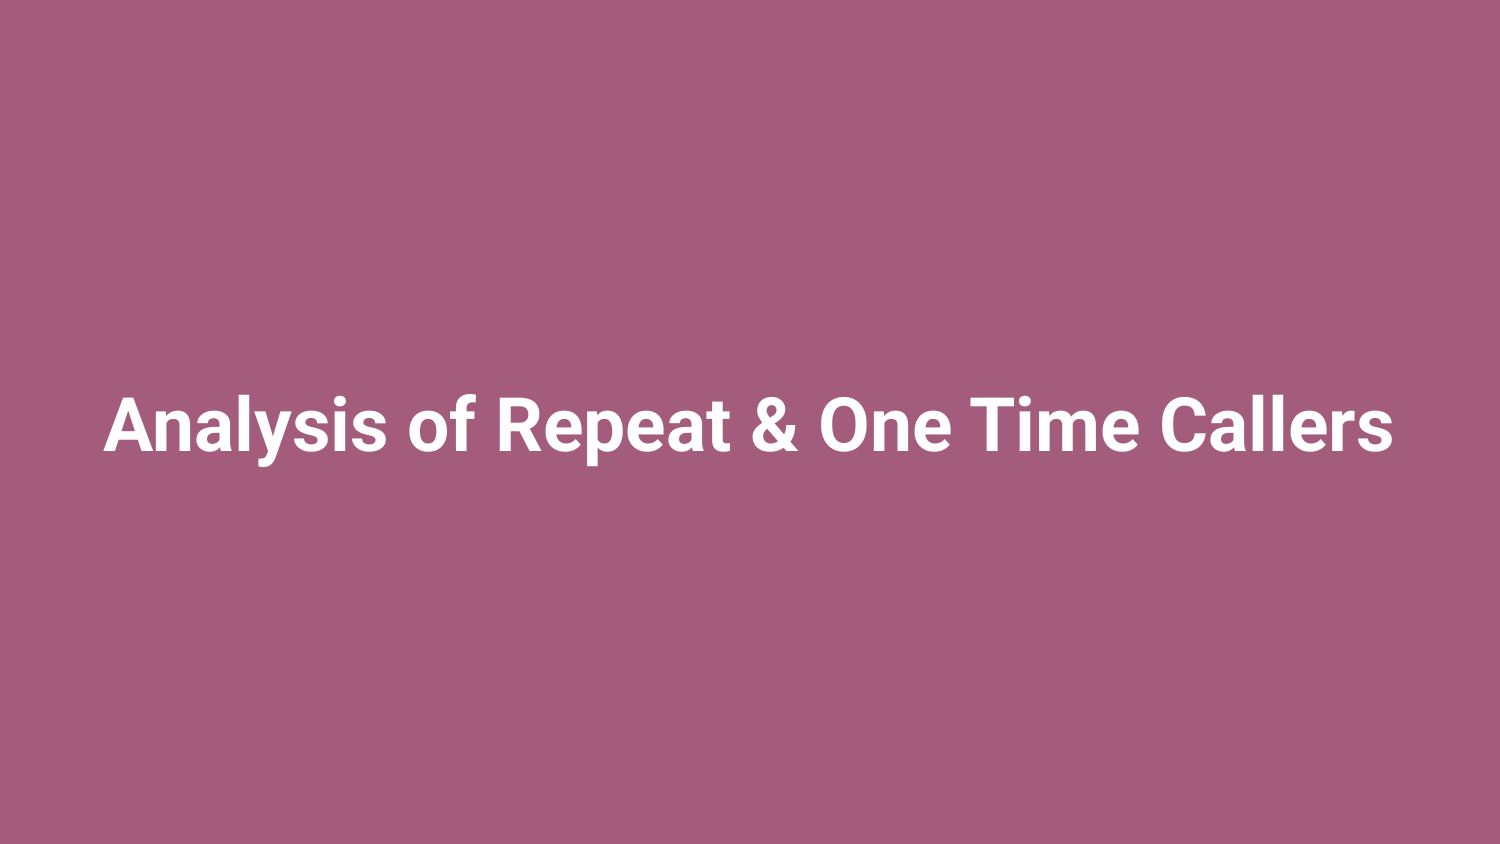

# Analysis of Repeat & One Time Callers